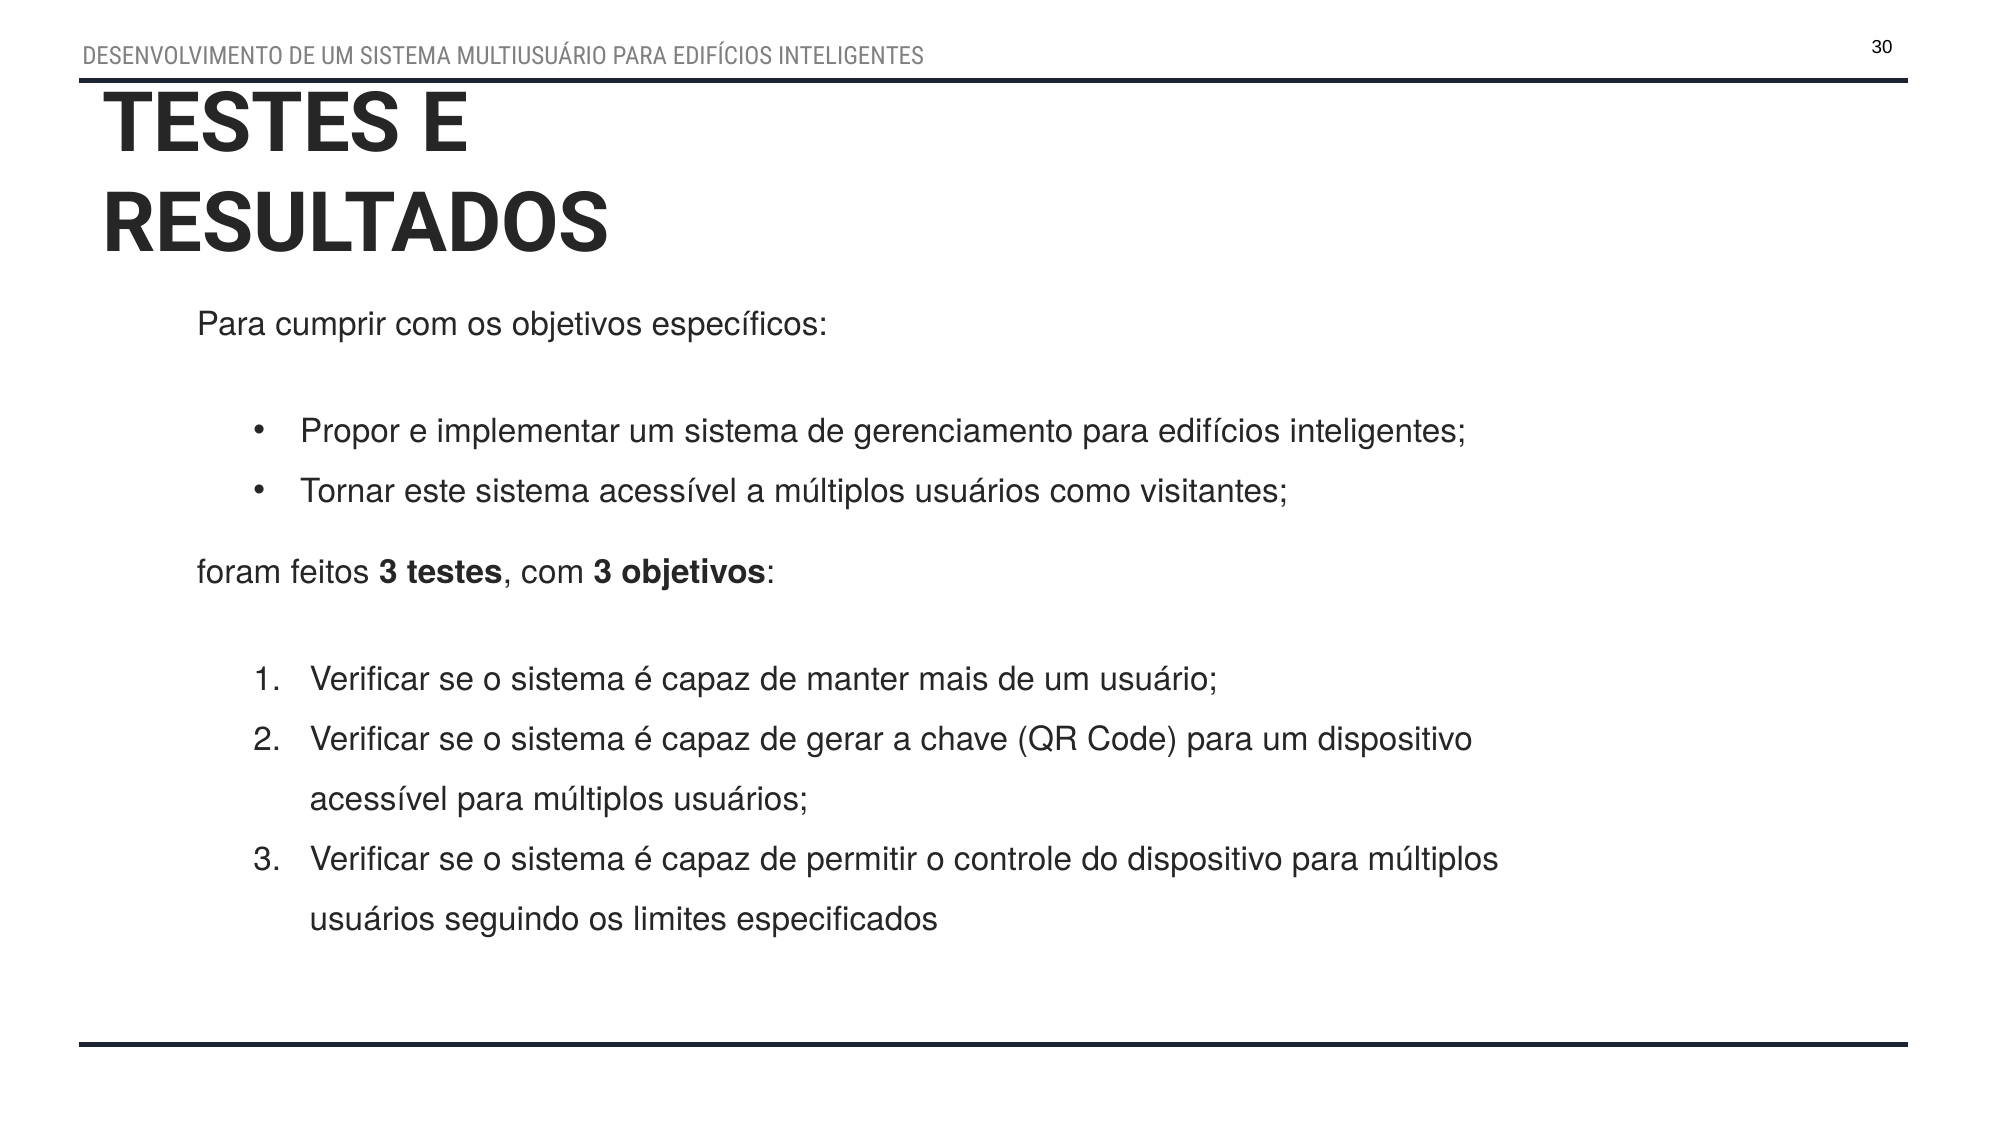

30
DESENVOLVIMENTO DE UM SISTEMA MULTIUSUÁRIO PARA EDIFÍCIOS INTELIGENTES
TESTES E RESULTADOS
Para cumprir com os objetivos específicos:
Propor e implementar um sistema de gerenciamento para edifícios inteligentes;
Tornar este sistema acessível a múltiplos usuários como visitantes;
foram feitos 3 testes, com 3 objetivos:
Verificar se o sistema é capaz de manter mais de um usuário;
Verificar se o sistema é capaz de gerar a chave (QR Code) para um dispositivo acessível para múltiplos usuários;
Verificar se o sistema é capaz de permitir o controle do dispositivo para múltiplos usuários seguindo os limites especificados